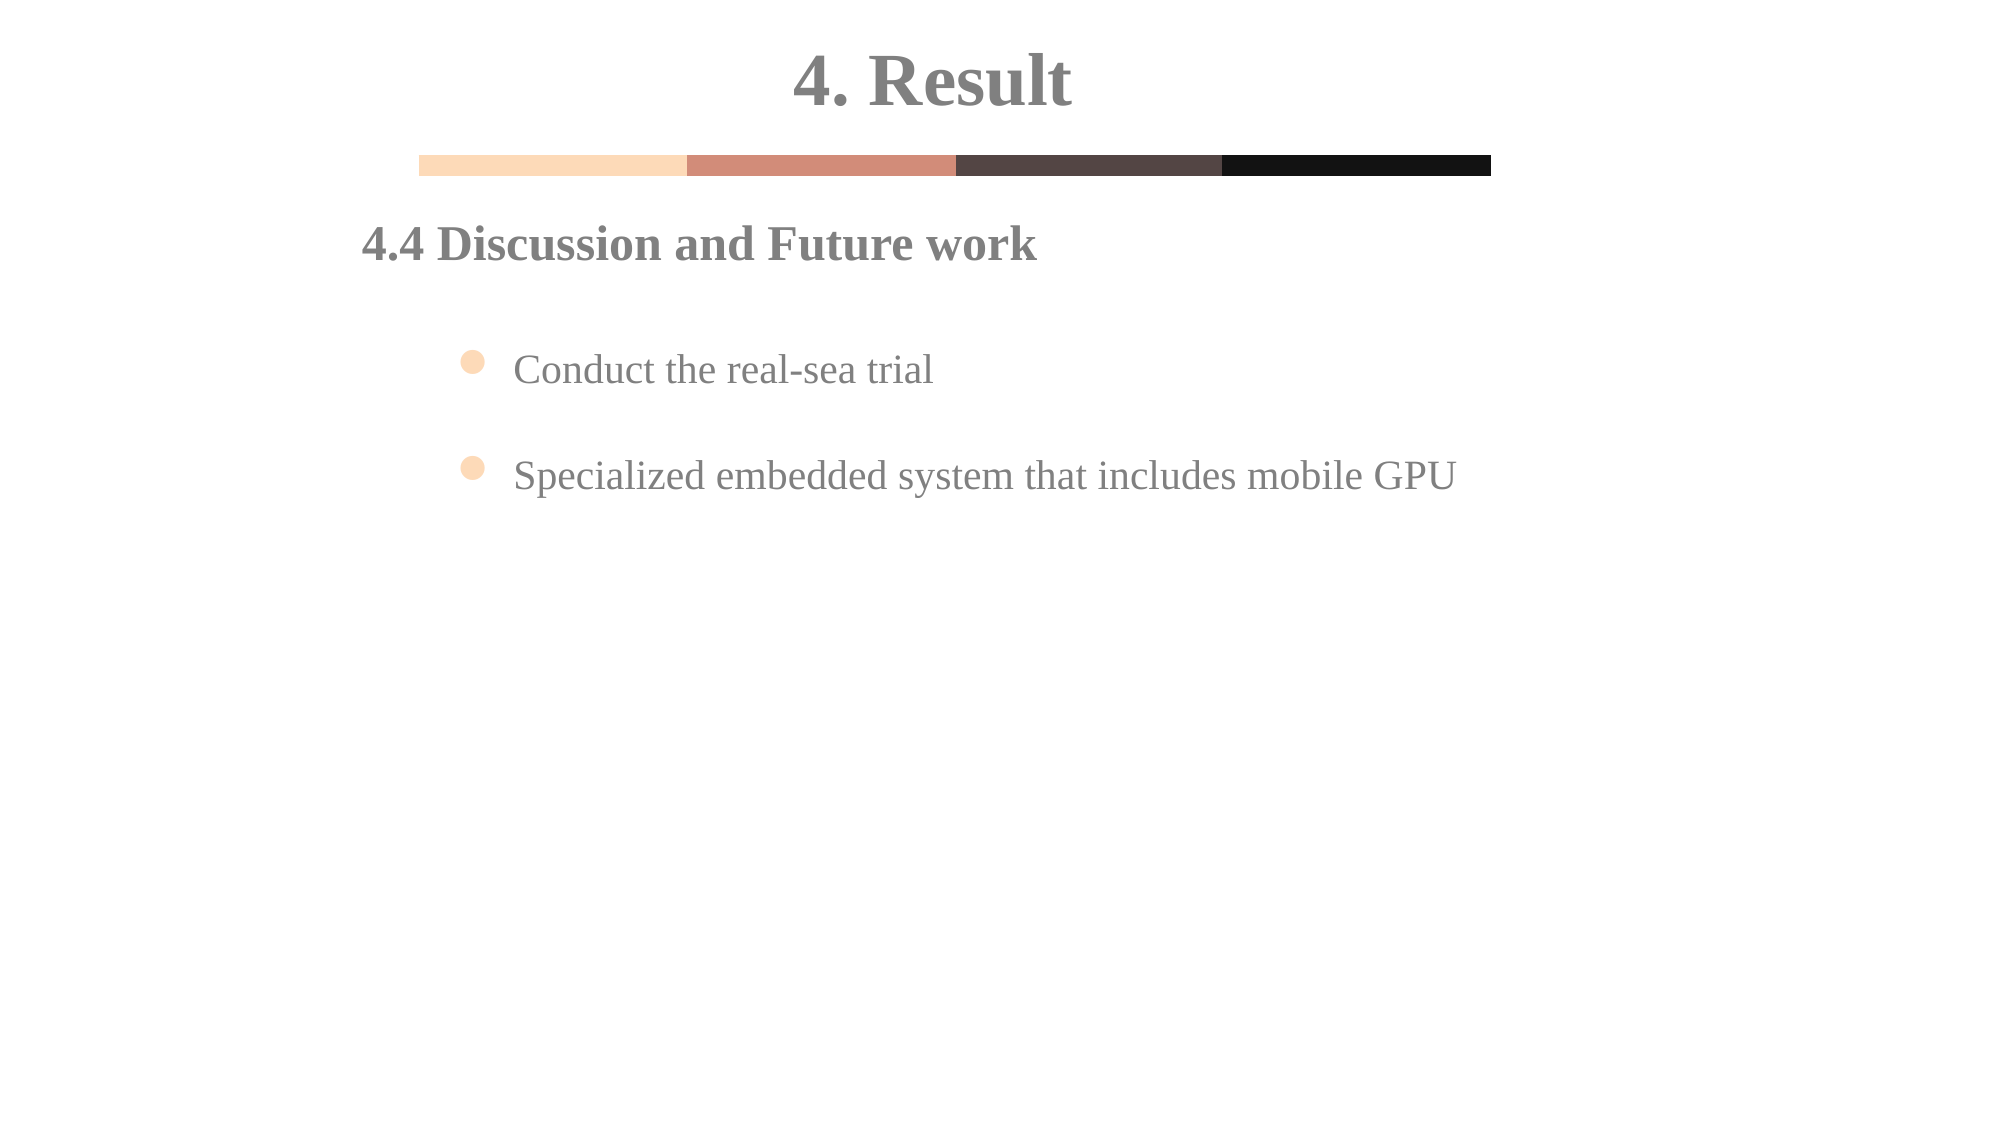

4. Result
4.4 Discussion and Future work
Conduct the real-sea trial
Specialized embedded system that includes mobile GPU